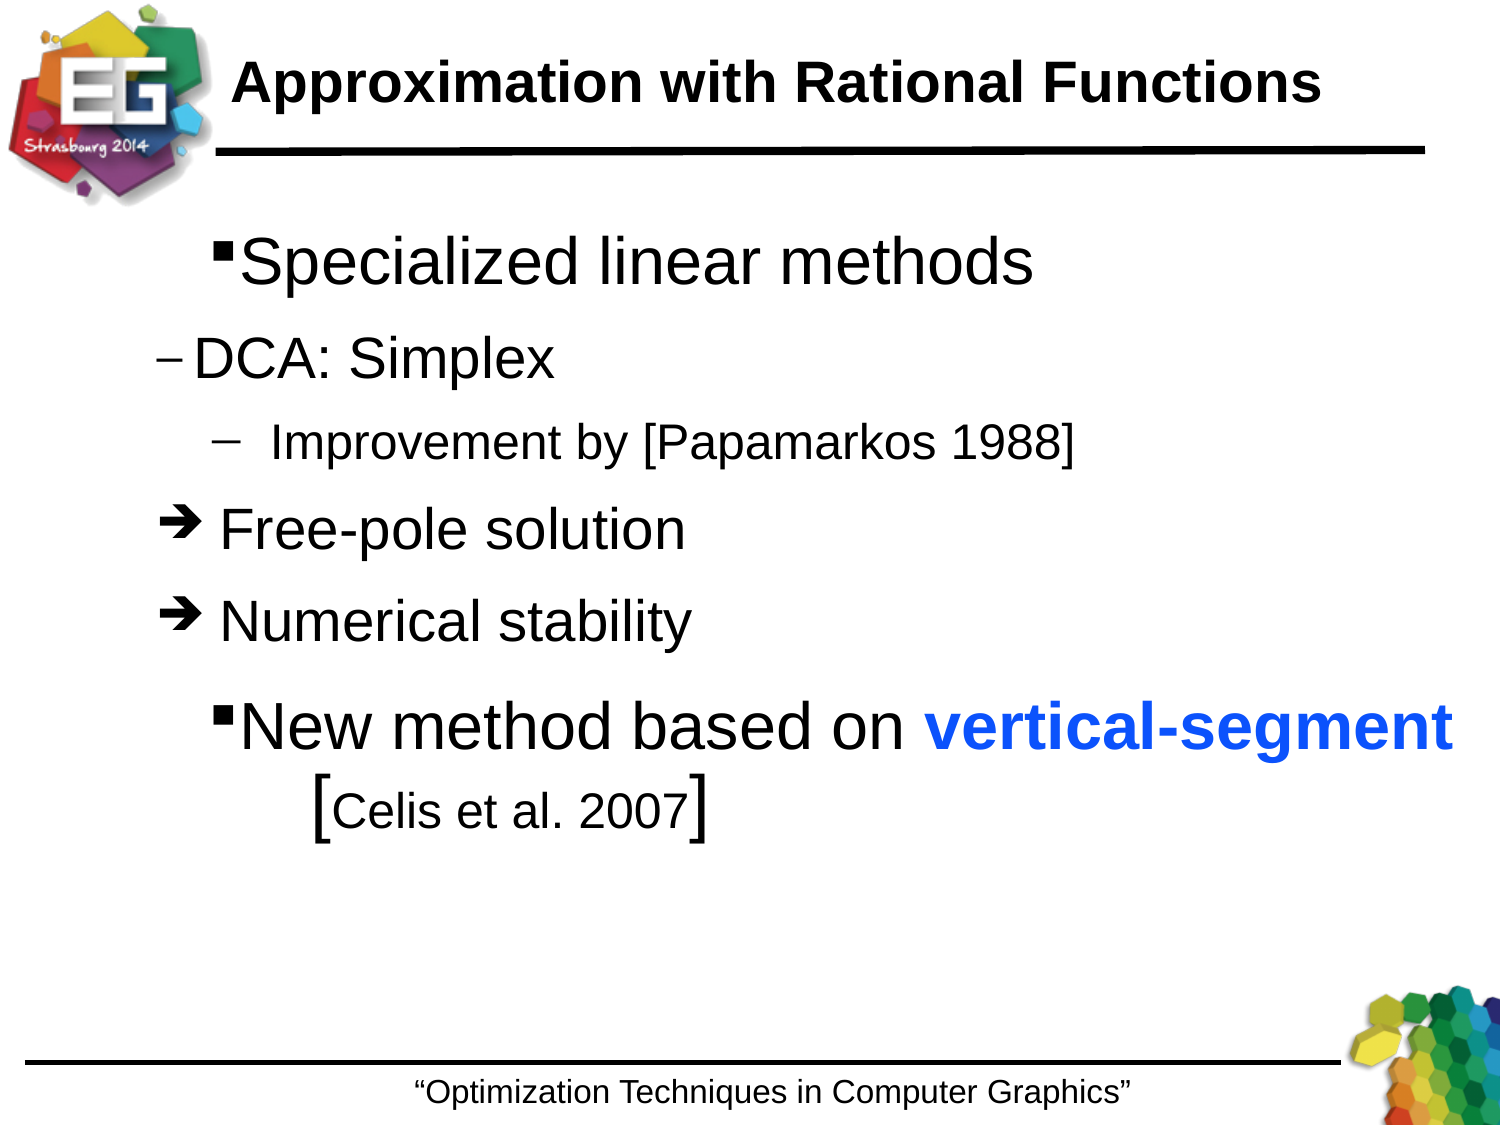

# Approximation with Rational Functions
Specialized linear methods
DCA: Simplex
Improvement by [Papamarkos 1988]
 Free-pole solution
 Numerical stability
New method based on vertical-segment 	[Celis et al. 2007]